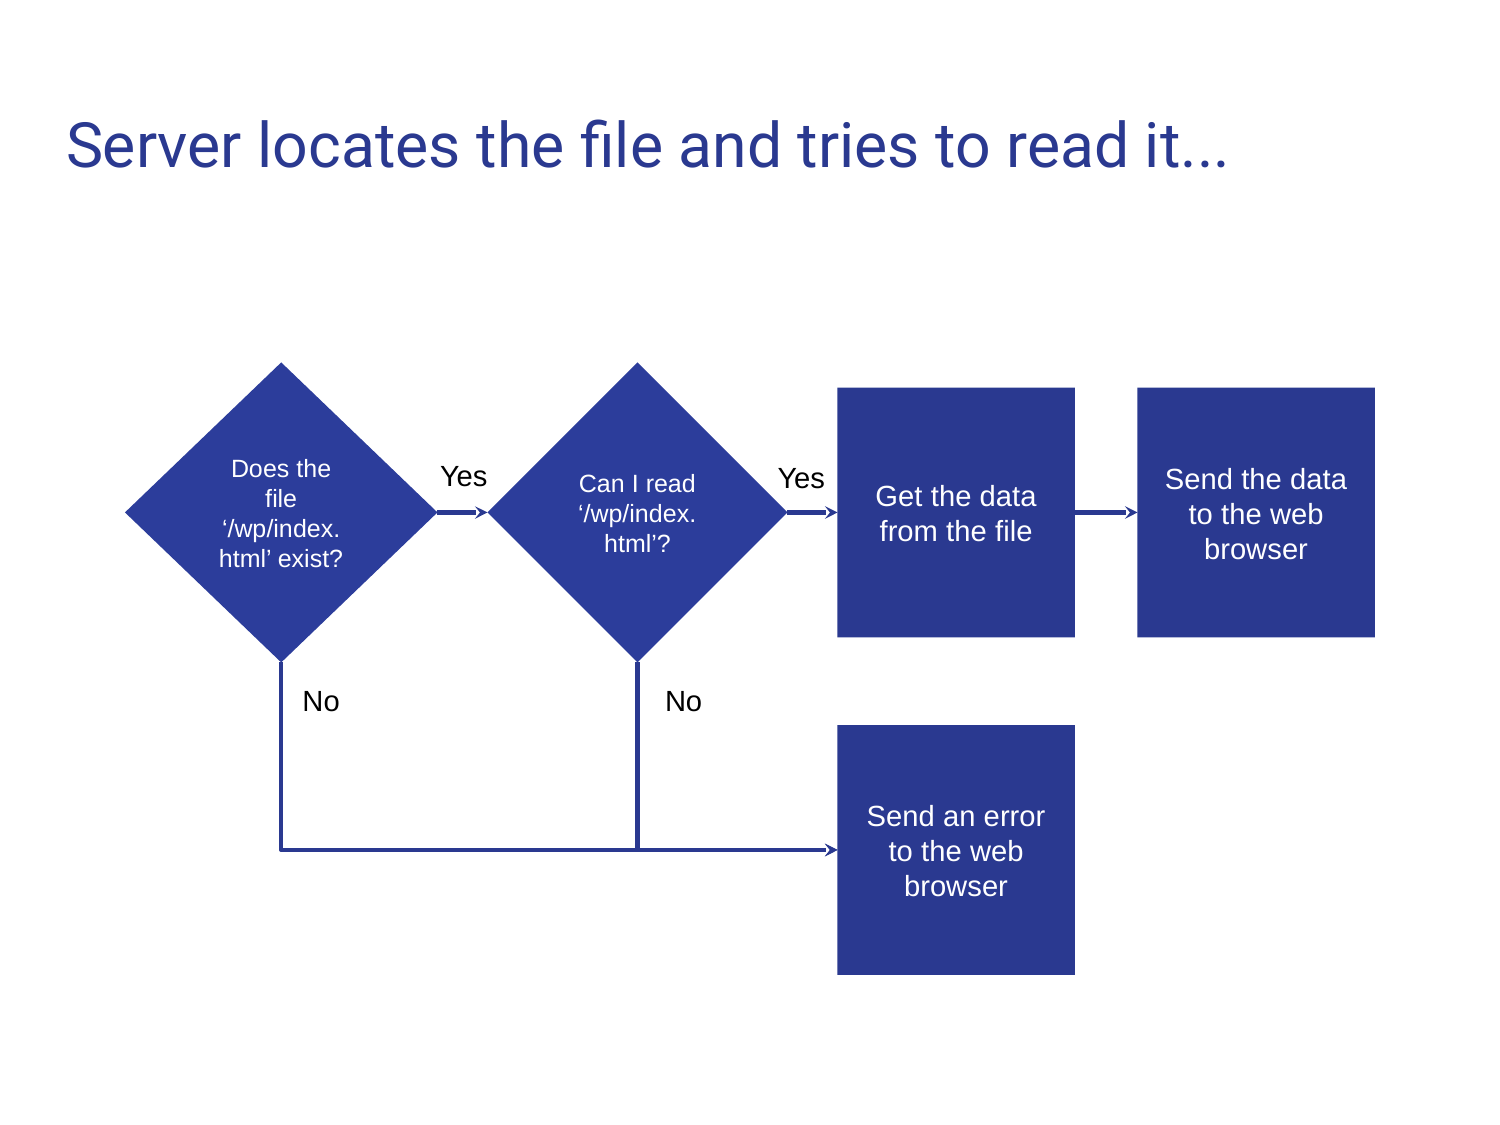

# Server locates the file and tries to read it...
Does the file ‘/wp/index.html’ exist?
Can I read ‘/wp/index.html’?
Get the data from the file
Send the data to the web browser
Yes
Yes
No
No
Send an error to the web browser